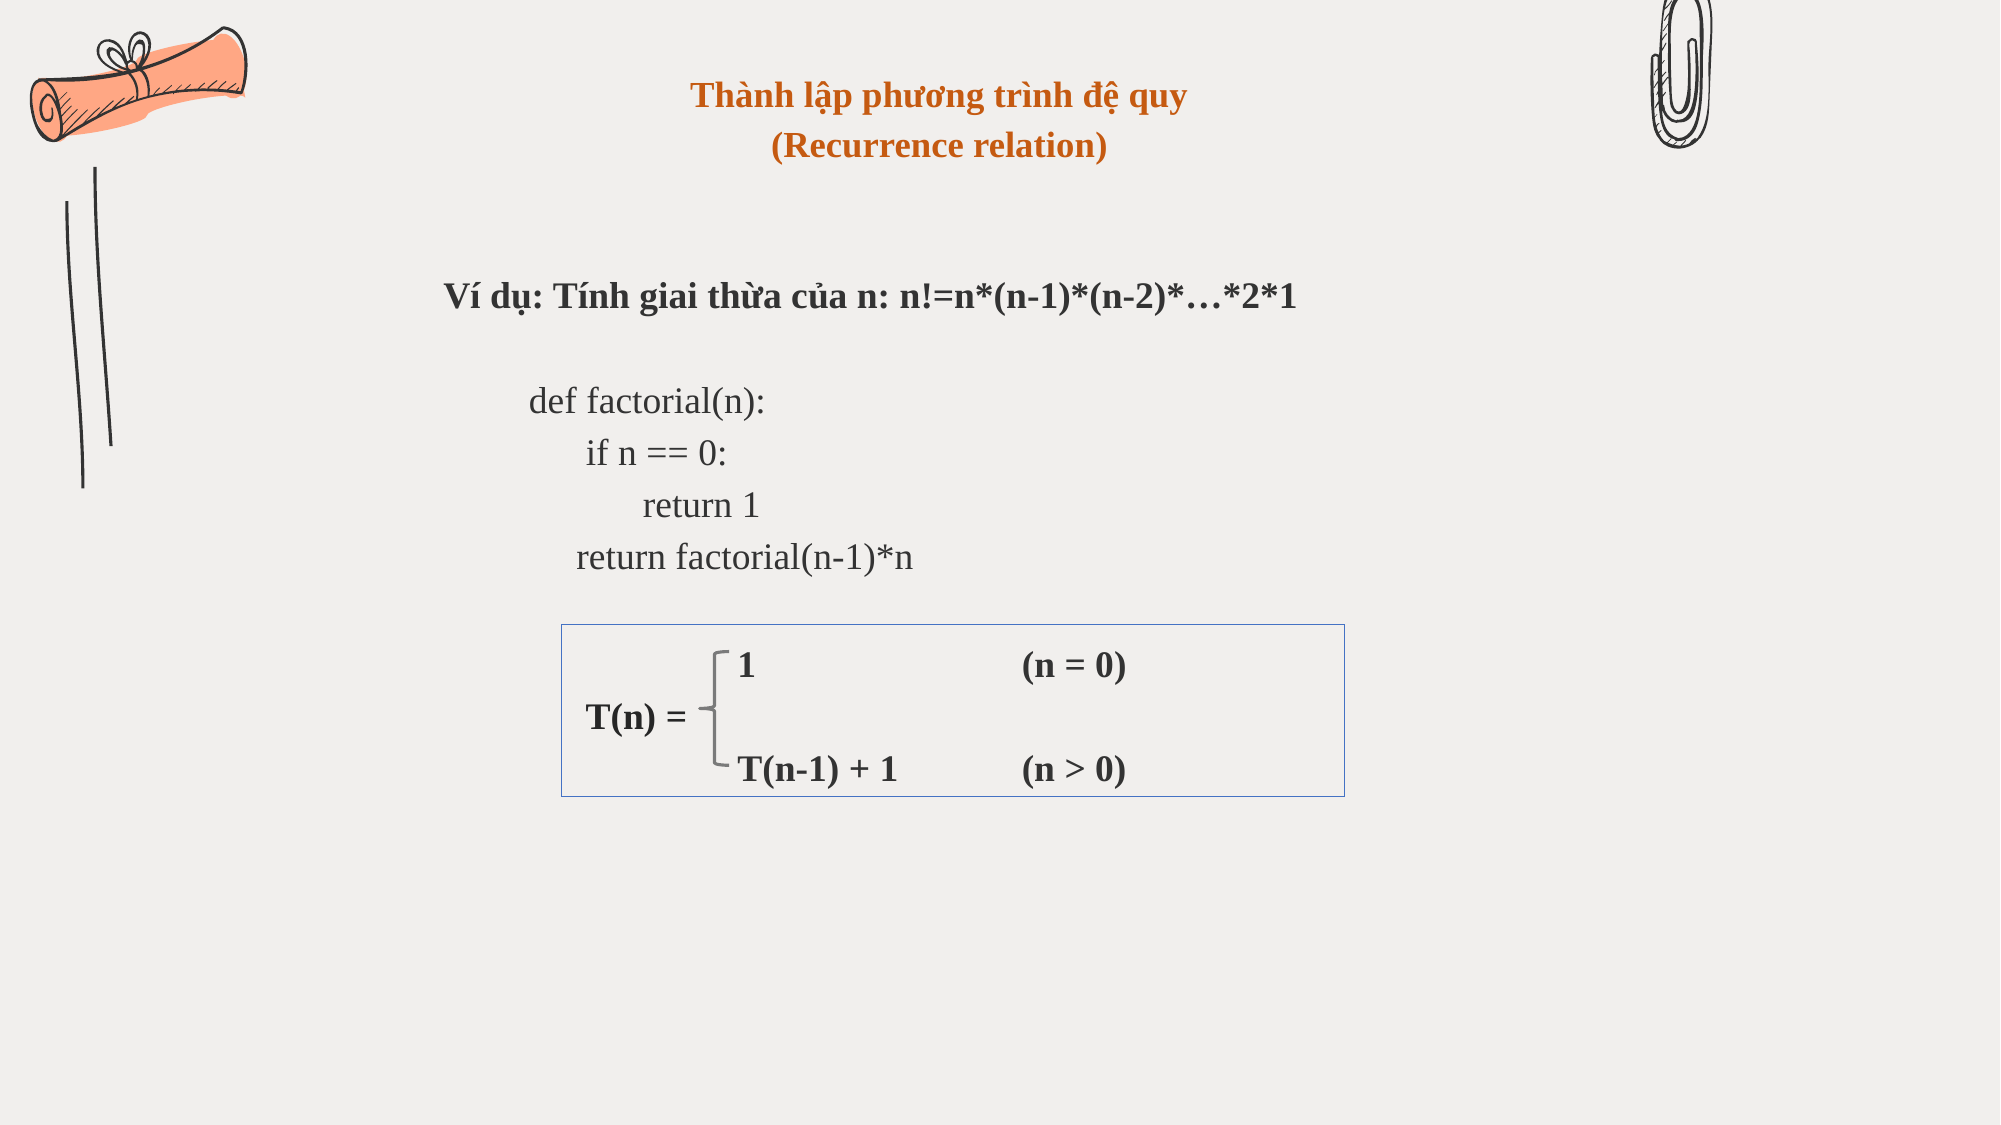

# Thành lập phương trình đệ quy (Recurrence relation)

Ví dụ: Tính giai thừa của n: n!=n*(n-1)*(n-2)*…*2*1

         def factorial(n):
               if n == 0:
                     return 1
              return factorial(n-1)*n

                 1                            (n = 0)
 T(n) =
                 T(n-1) + 1             (n > 0)